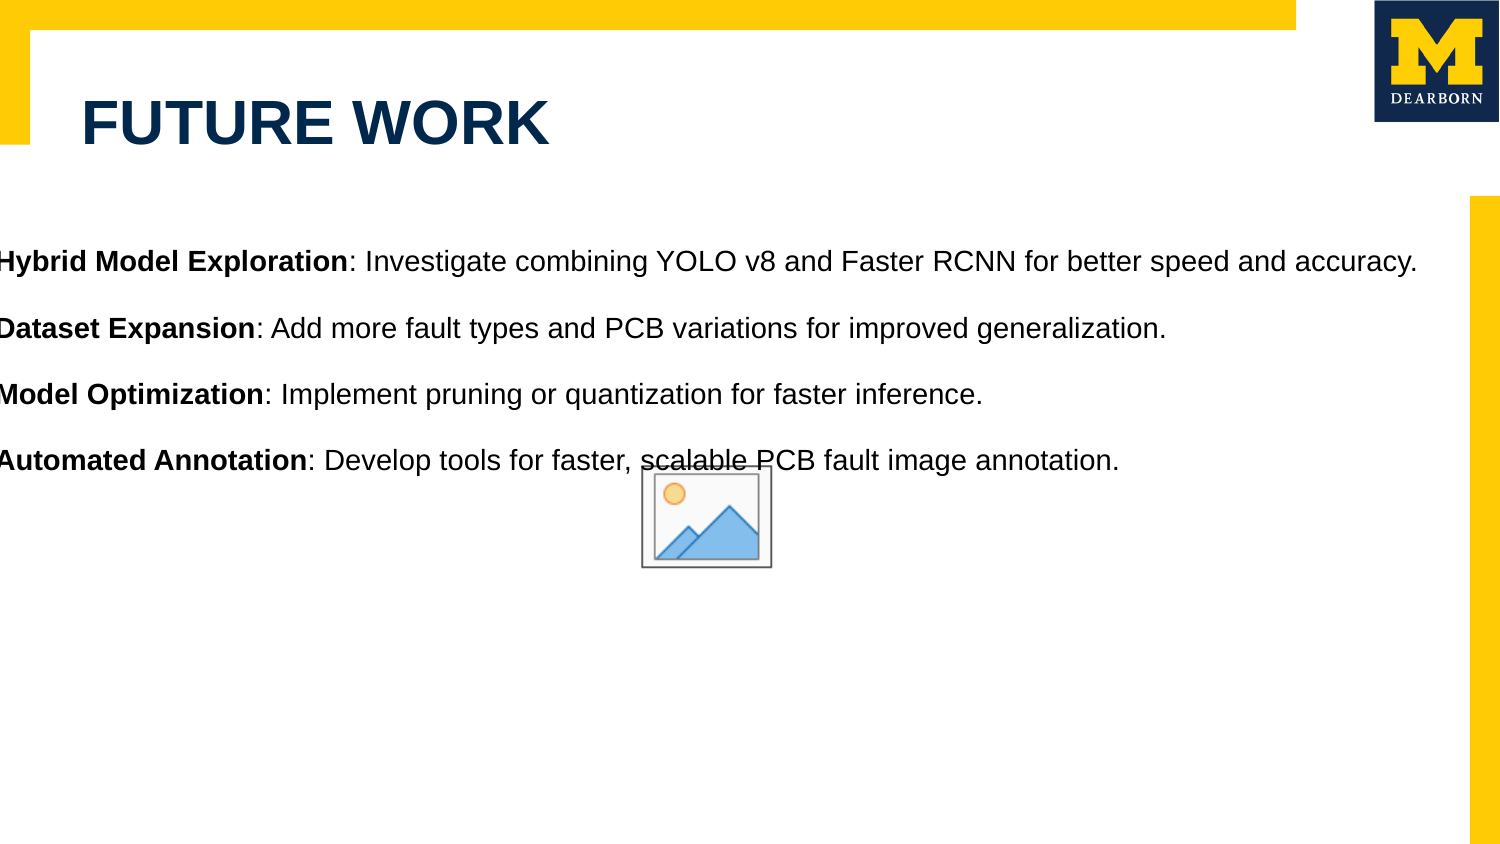

# FUTURE WORK
Hybrid Model Exploration: Investigate combining YOLO v8 and Faster RCNN for better speed and accuracy.
Dataset Expansion: Add more fault types and PCB variations for improved generalization.
Model Optimization: Implement pruning or quantization for faster inference.
Automated Annotation: Develop tools for faster, scalable PCB fault image annotation.